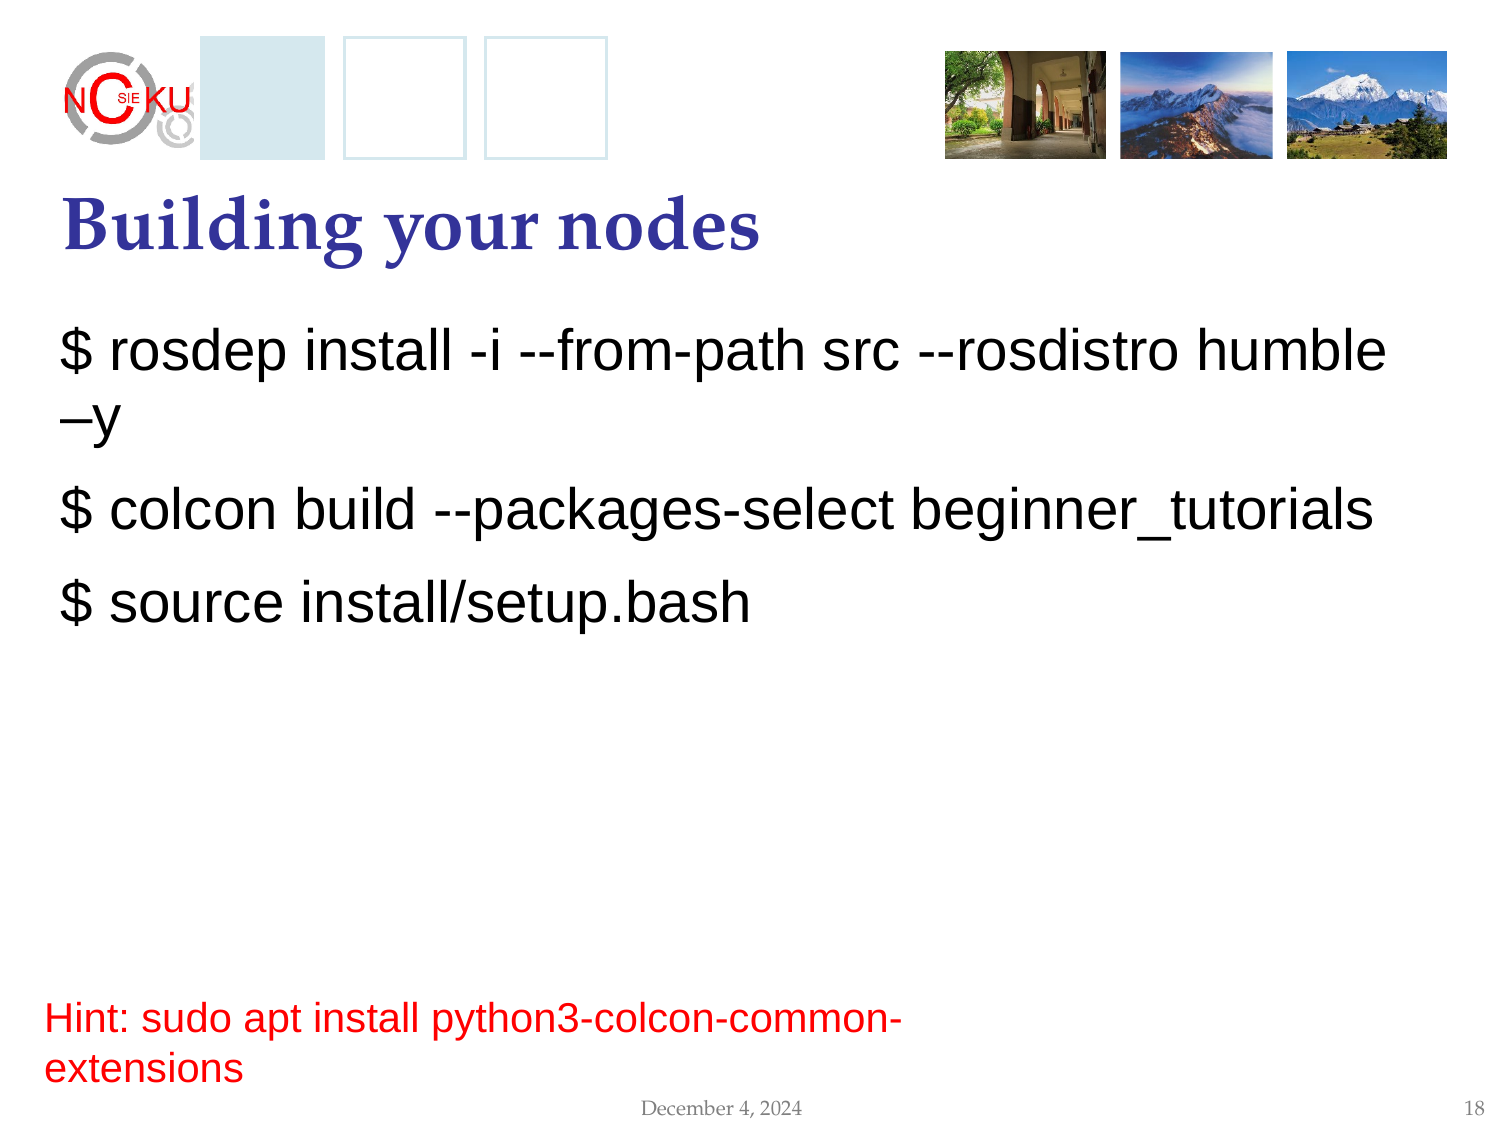

# Building your nodes
$ rosdep install -i --from-path src --rosdistro humble –y
$ colcon build --packages-select beginner_tutorials
$ source install/setup.bash
Hint: sudo apt install python3-colcon-common-extensions
December 4, 2024
18